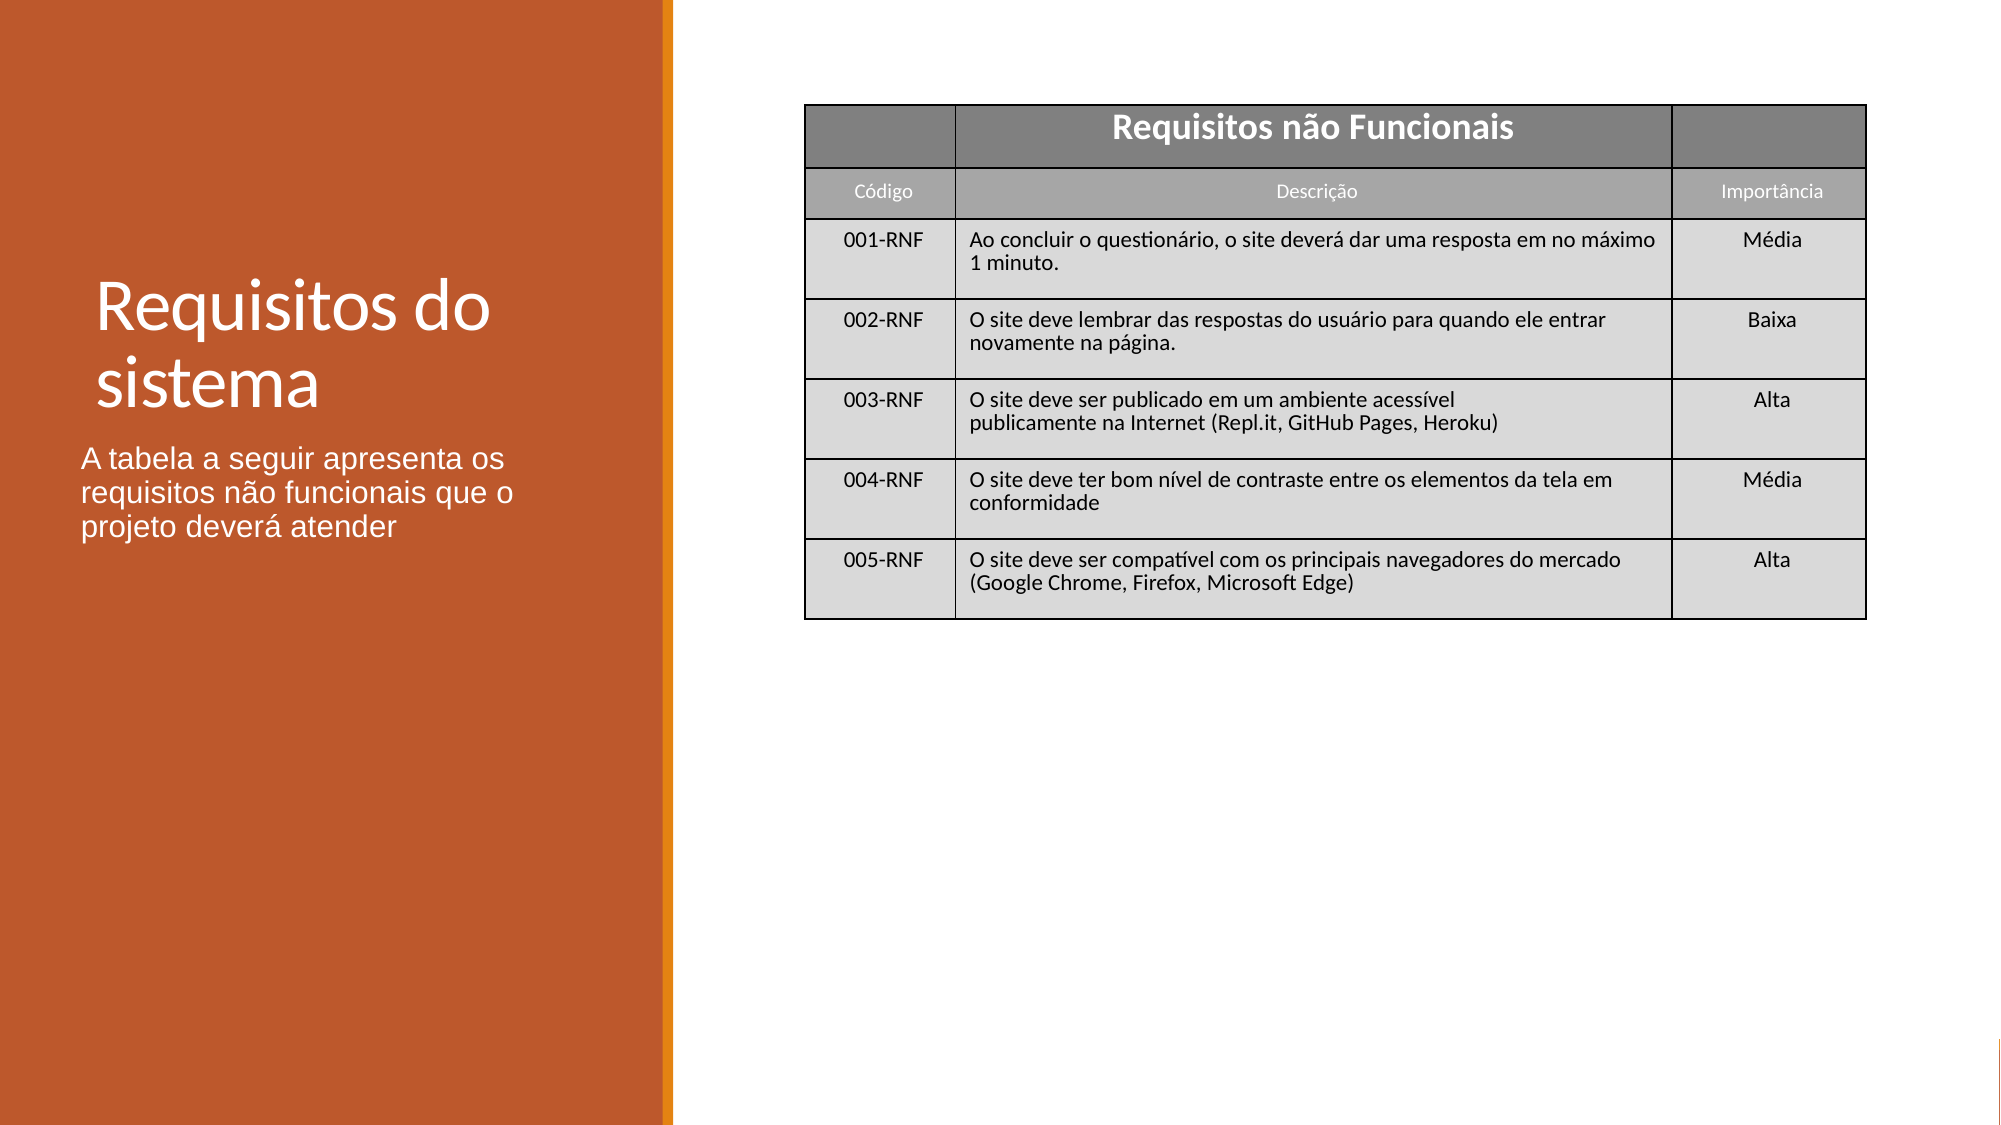

# Requisitos do  sistema
|  | Requisitos não Funcionais |  |
| --- | --- | --- |
| Código | Descrição | Importância |
| 001-RNF | Ao concluir o questionário, o site deverá dar uma resposta em no máximo 1 minuto. | Média |
| 002-RNF | O site deve lembrar das respostas do usuário para quando ele entrar novamente na página. | Baixa |
| 003-RNF | O site deve ser publicado em um ambiente acessível  publicamente na Internet (Repl.it, GitHub Pages, Heroku) | Alta |
| 004-RNF | O site deve ter bom nível de contraste entre os elementos da tela em conformidade | Média |
| 005-RNF | O site deve ser compatível com os principais navegadores do mercado (Google Chrome, Firefox, Microsoft Edge) | Alta |
A tabela a seguir apresenta os requisitos não funcionais que o projeto deverá atender